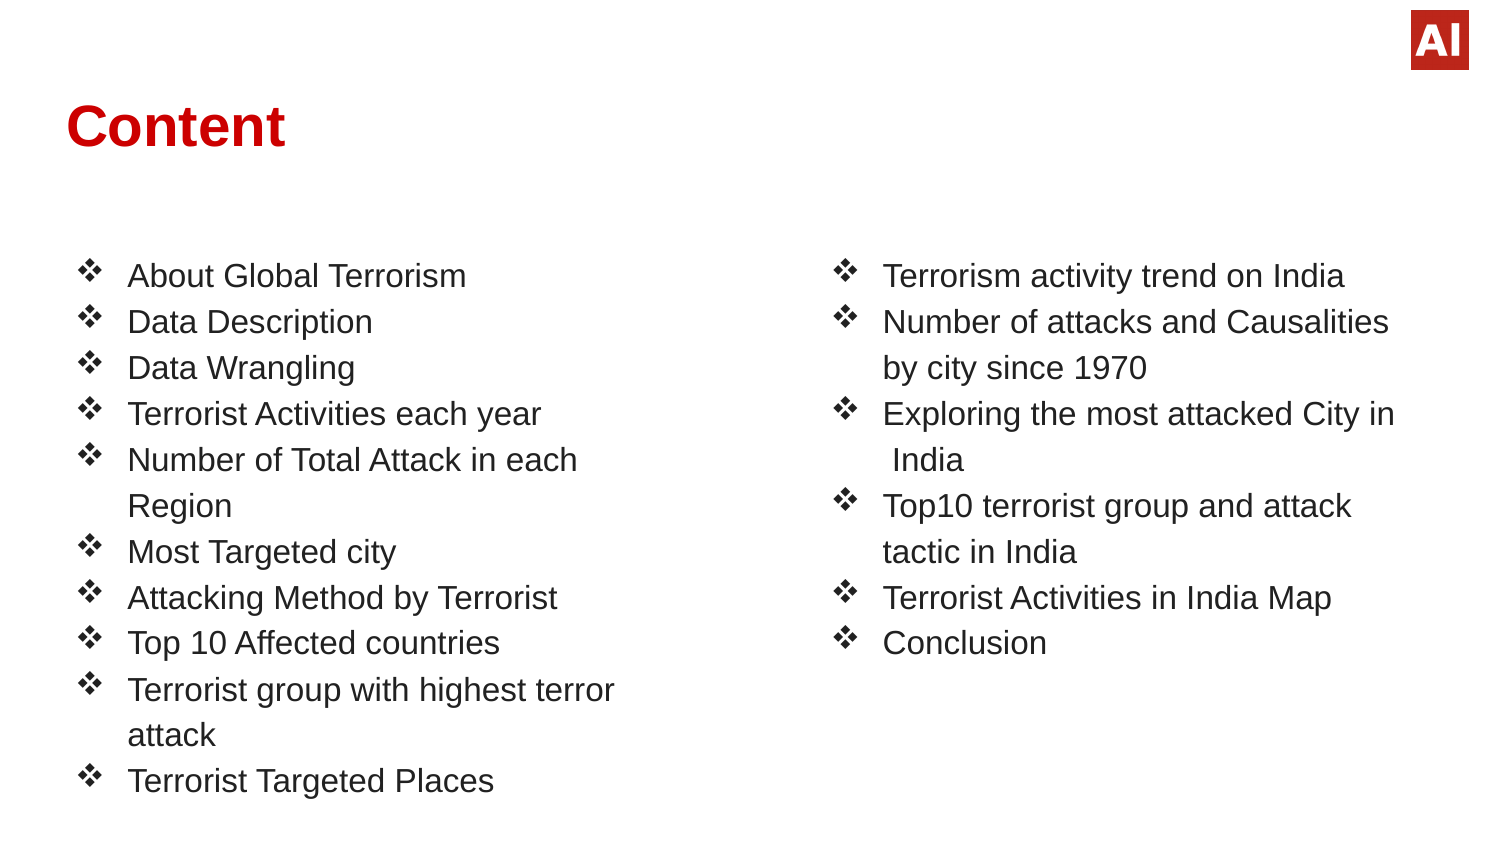

# Content
Terrorism activity trend on India
Number of attacks and Causalities by city since 1970
Exploring the most attacked City in    India
Top10 terrorist group and attack tactic in India
Terrorist Activities in India Map
Conclusion
About Global Terrorism
Data Description
Data Wrangling
Terrorist Activities each year
Number of Total Attack in each Region
Most Targeted city
Attacking Method by Terrorist
Top 10 Affected countries
Terrorist group with highest terror attack
Terrorist Targeted Places